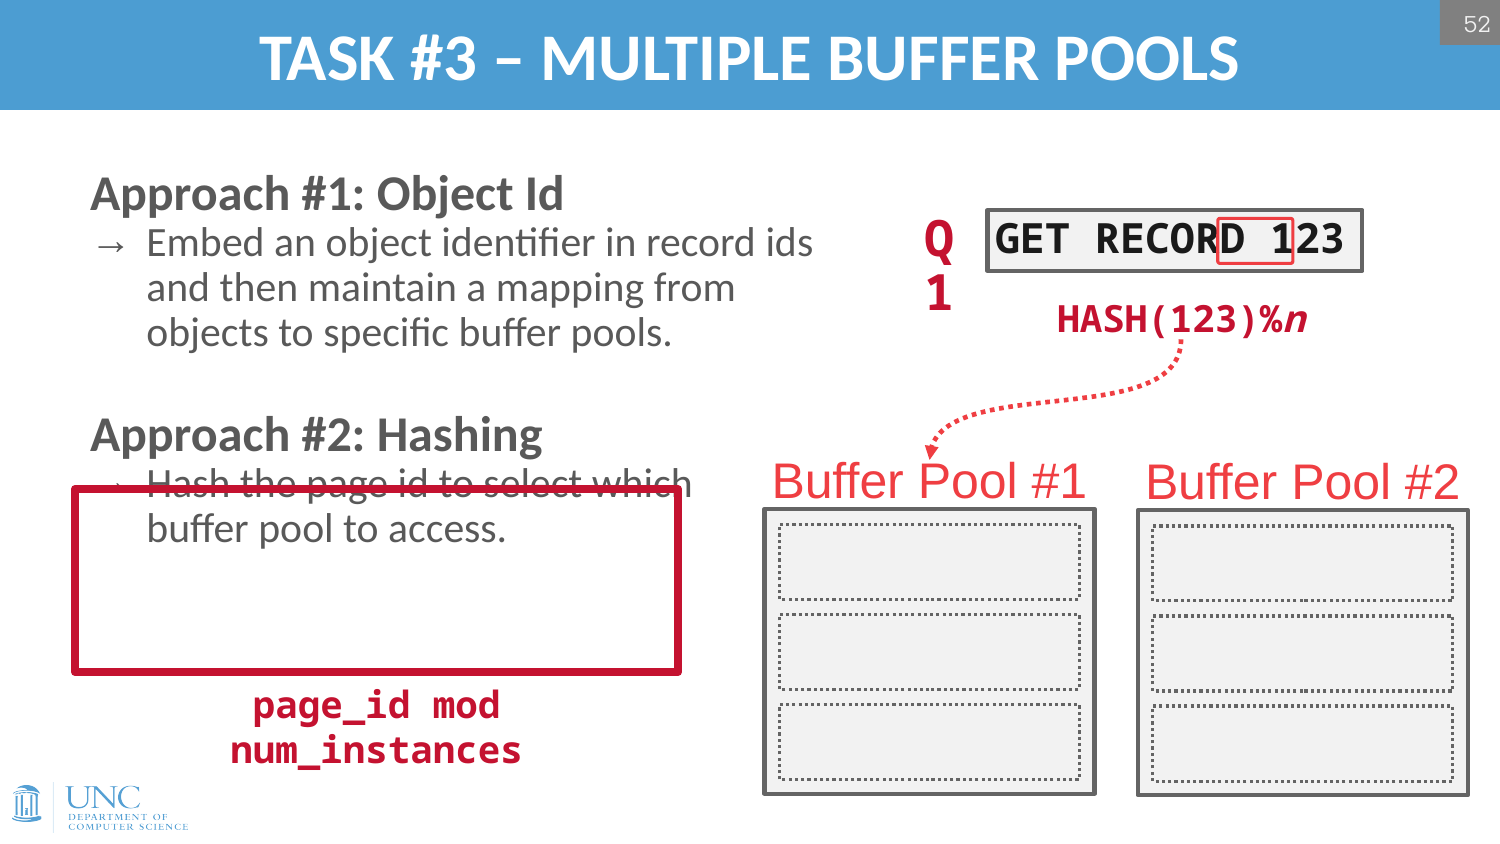

52
# TASK #3 – MULTIPLE BUFFER POOLS
Approach #1: Object Id
Embed an object identifier in record ids and then maintain a mapping from objects to specific buffer pools.

Approach #2: Hashing
Hash the page id to select which
buffer pool to access.
Q1
GET RECORD 123

HASH(123)%n
Buffer Pool #1

Buffer Pool #2

page_id mod num_instances